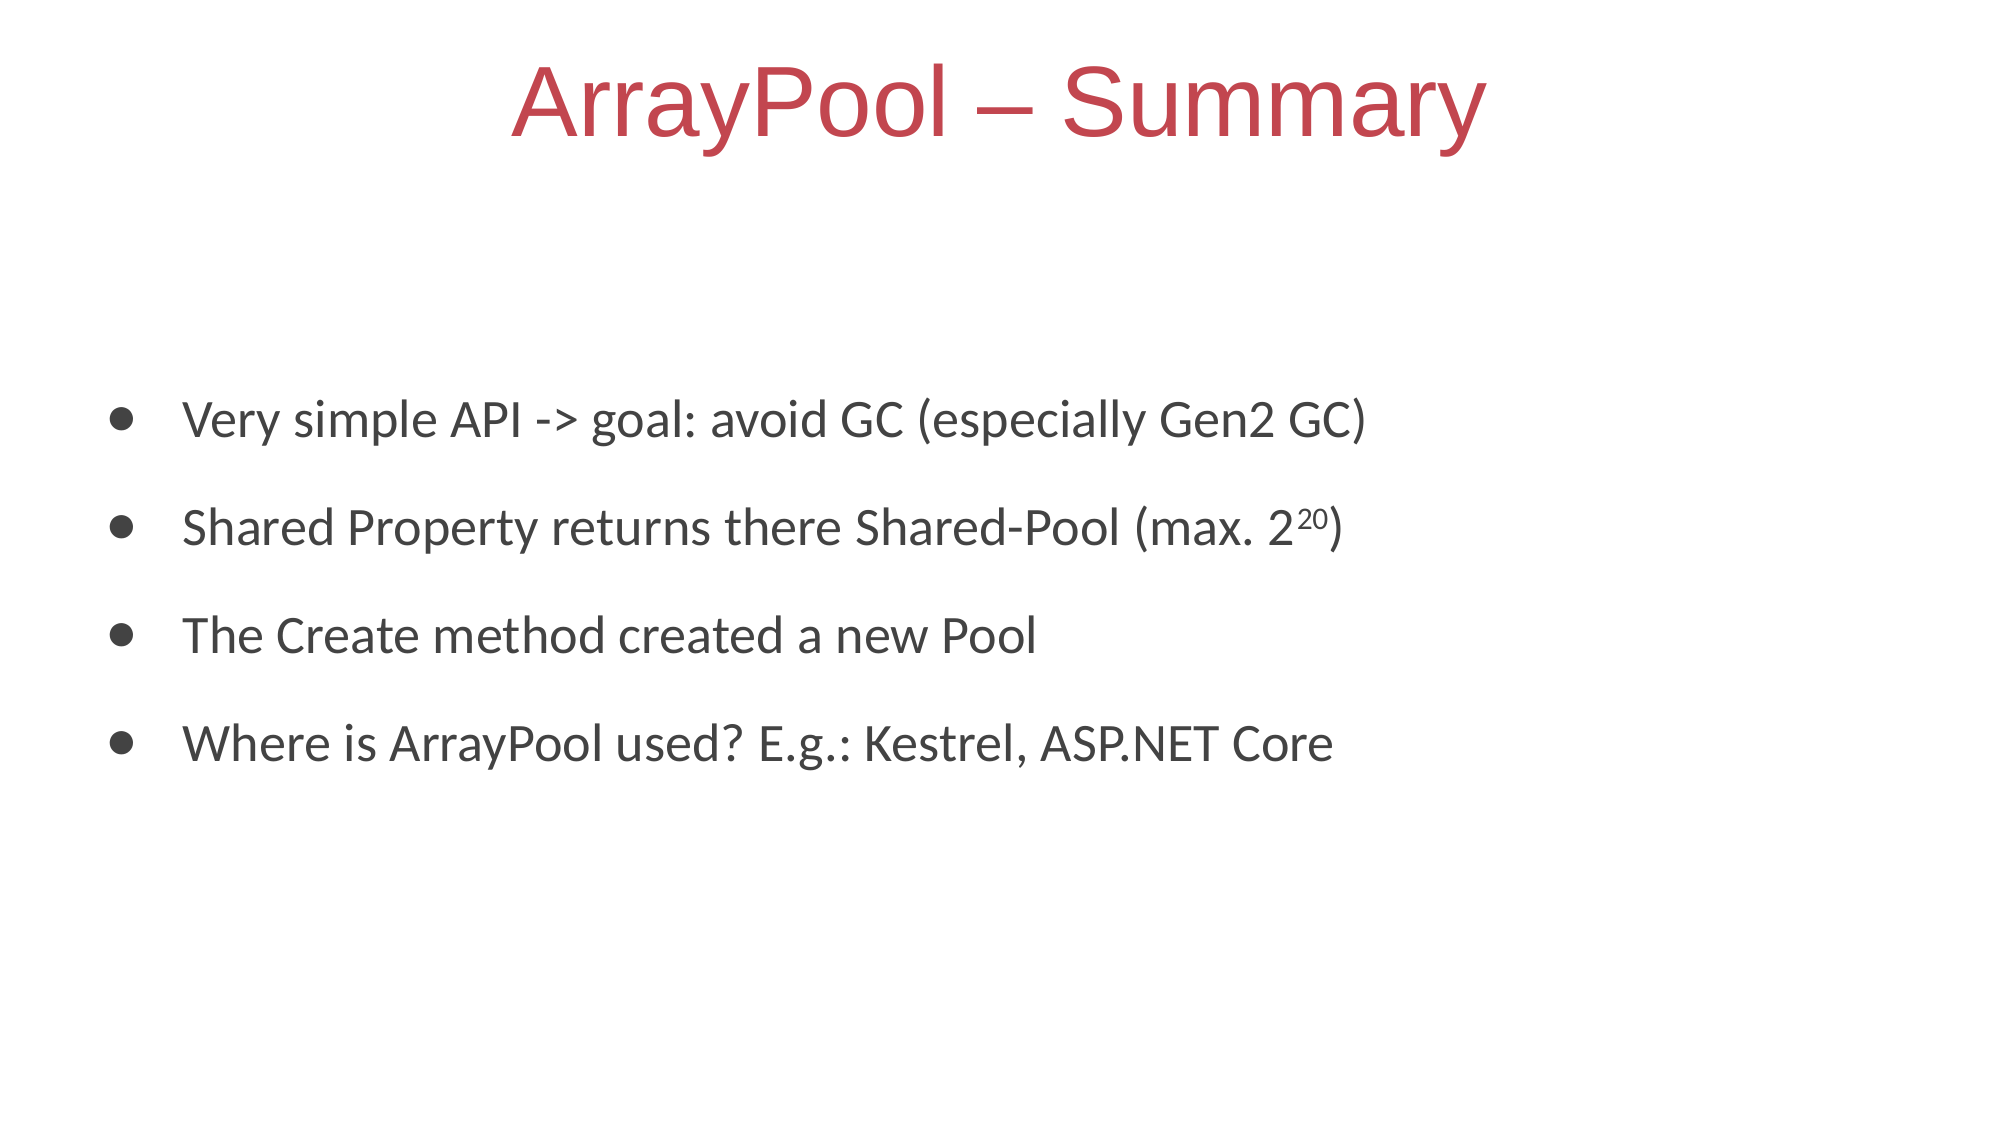

# ArrayPool – Summary
Very simple API -> goal: avoid GC (especially Gen2 GC)
Shared Property returns there Shared-Pool (max. 220)
The Create method created a new Pool
Where is ArrayPool used? E.g.: Kestrel, ASP.NET Core